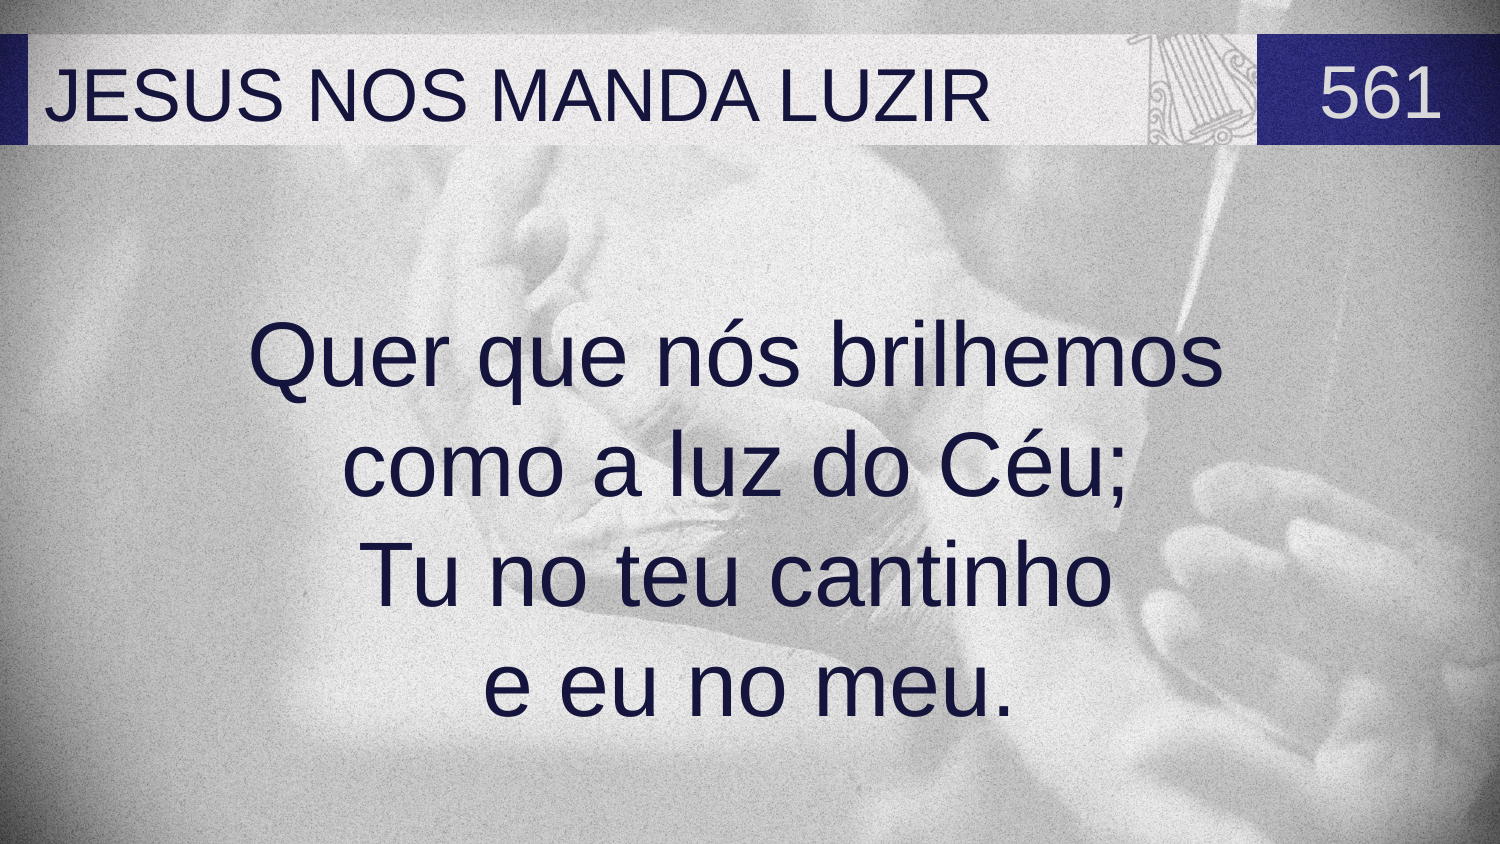

# JESUS NOS MANDA LUZIR
561
Quer que nós brilhemos
como a luz do Céu;
Tu no teu cantinho
e eu no meu.